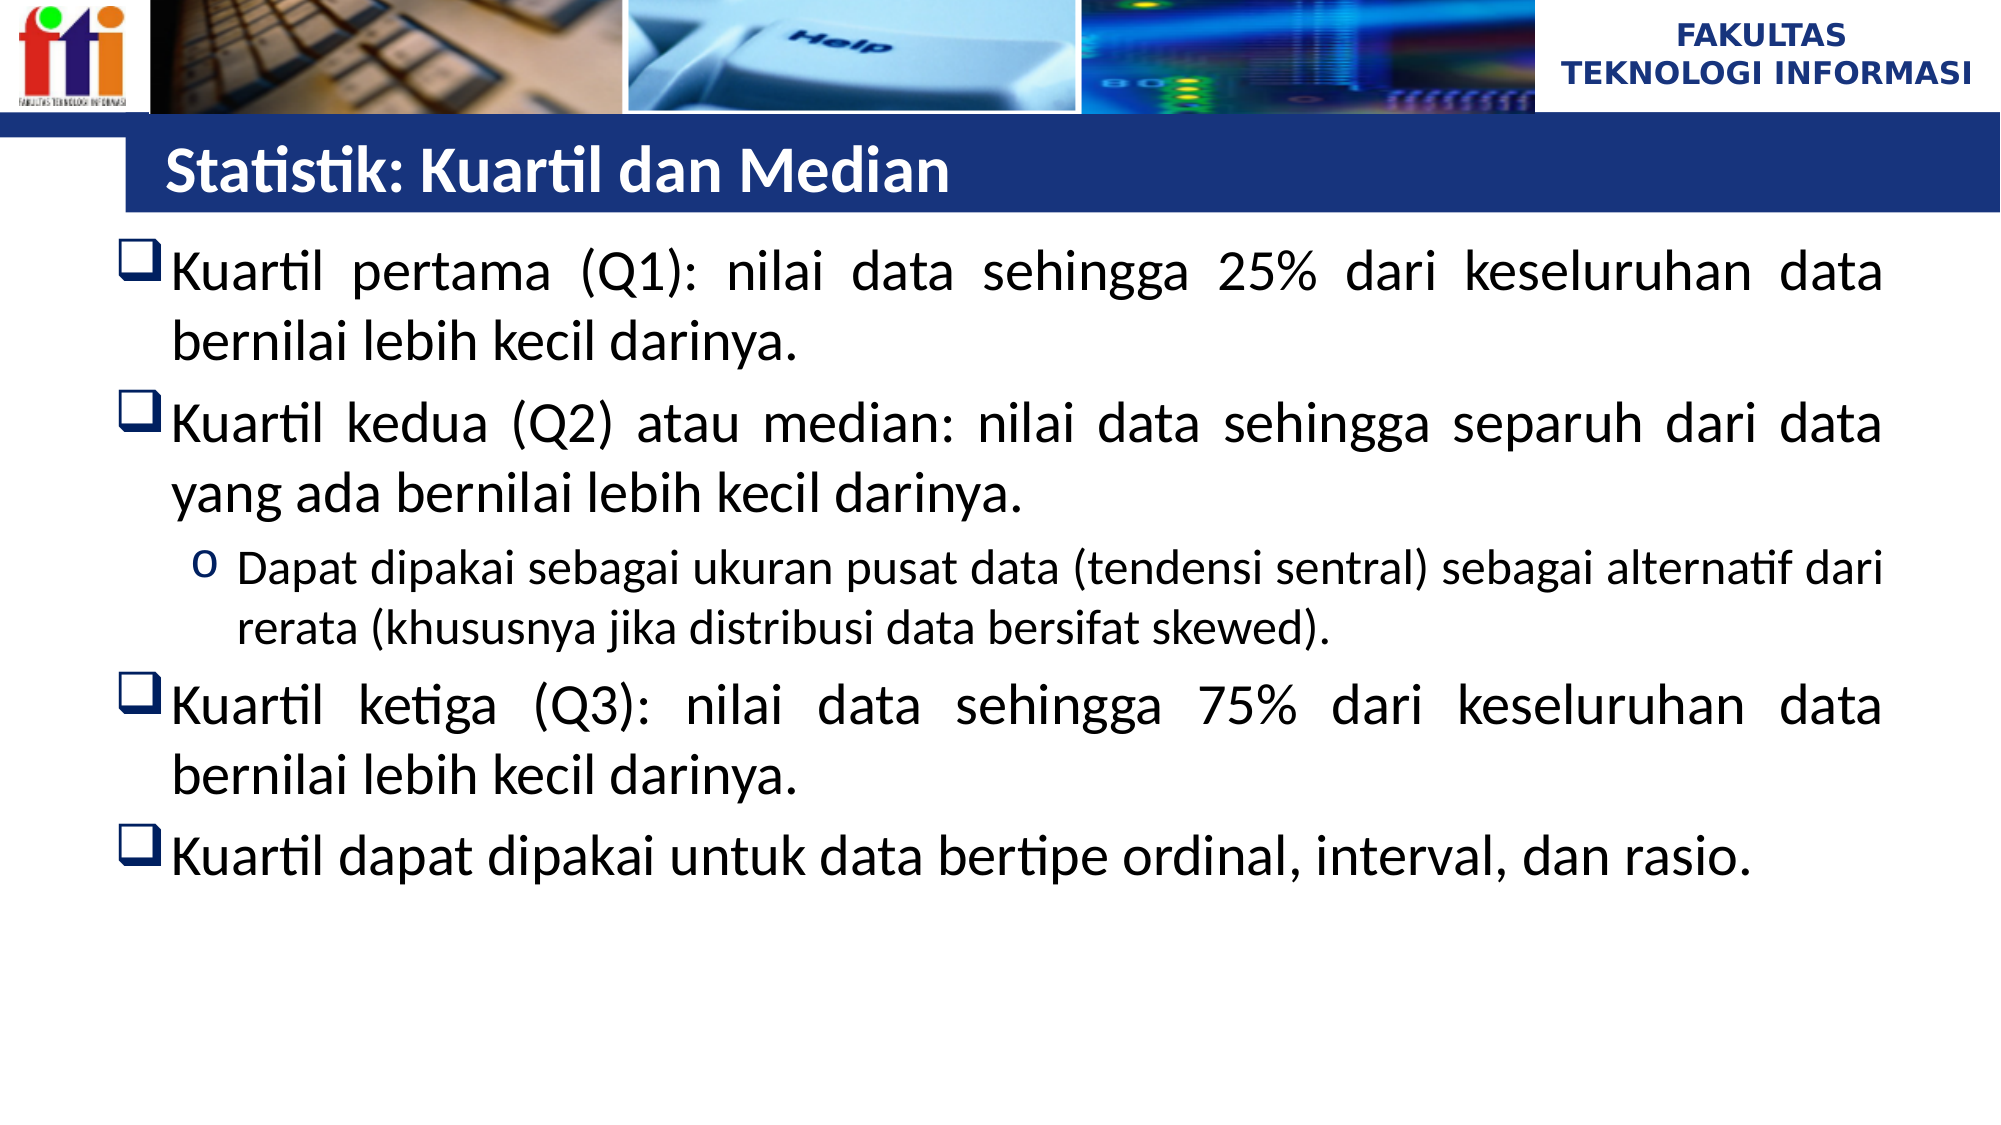

# Statistik: Kuartil dan Median
Kuartil pertama (Q1): nilai data sehingga 25% dari keseluruhan data bernilai lebih kecil darinya.
Kuartil kedua (Q2) atau median: nilai data sehingga separuh dari data yang ada bernilai lebih kecil darinya.
Dapat dipakai sebagai ukuran pusat data (tendensi sentral) sebagai alternatif dari rerata (khususnya jika distribusi data bersifat skewed).
Kuartil ketiga (Q3): nilai data sehingga 75% dari keseluruhan data bernilai lebih kecil darinya.
Kuartil dapat dipakai untuk data bertipe ordinal, interval, dan rasio.